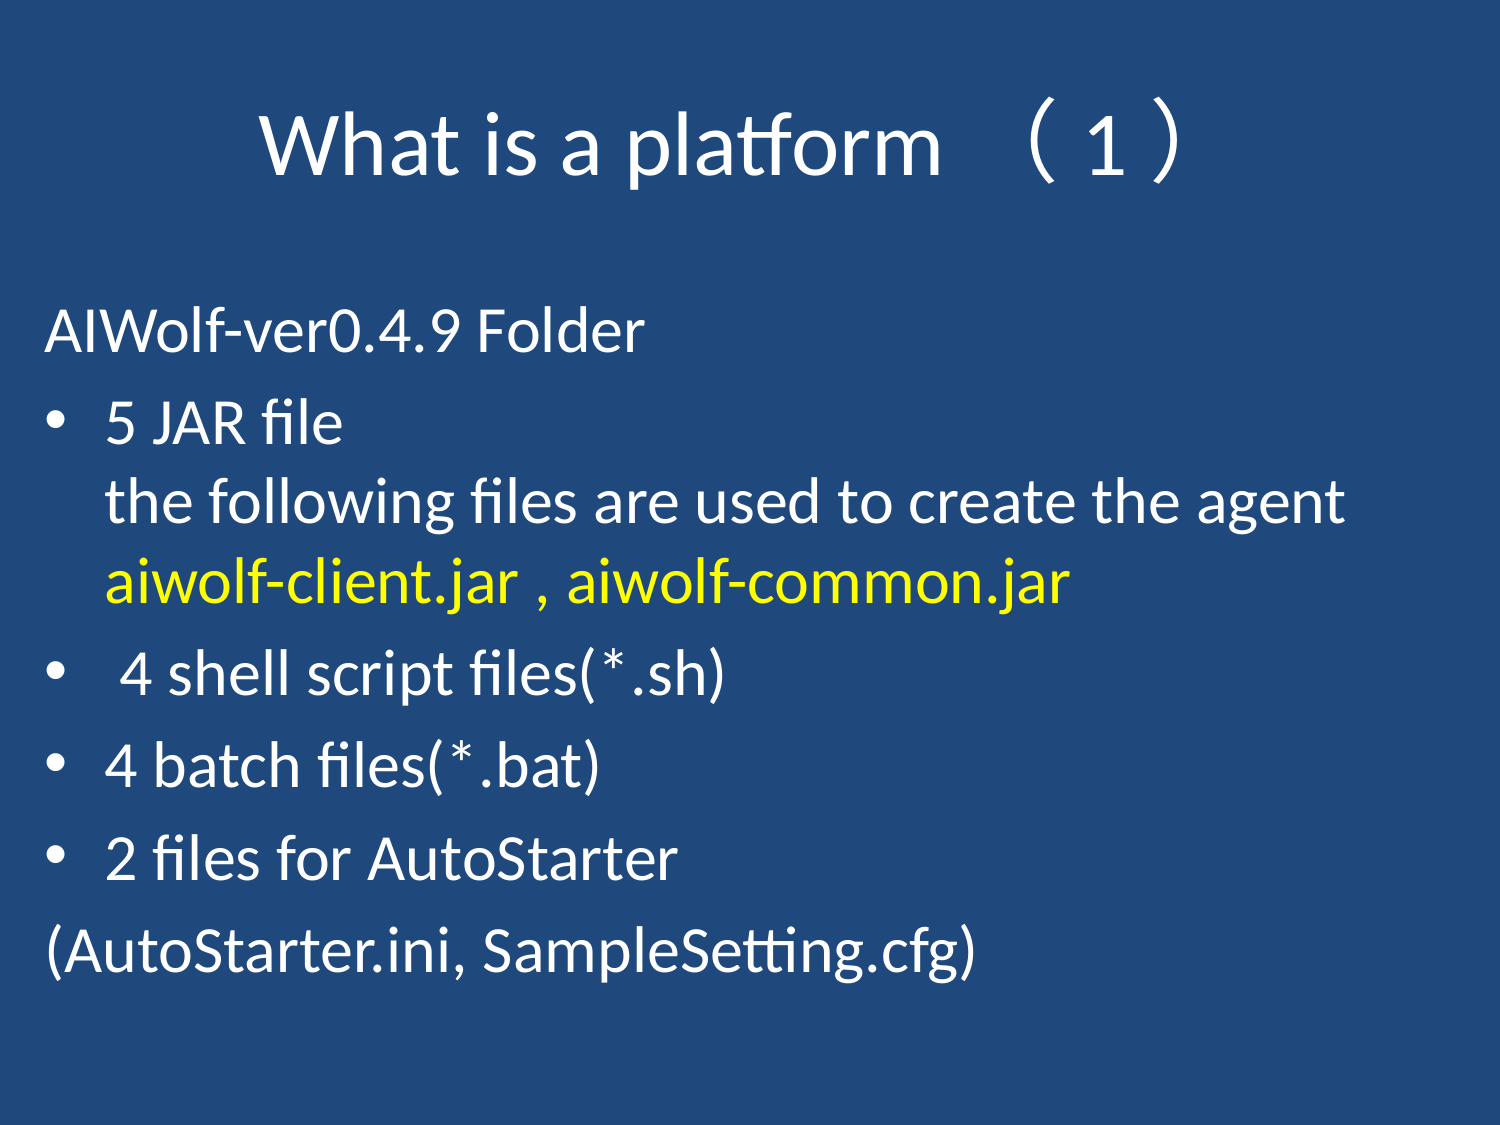

# What is a platform（1）
AIWolf-ver0.4.9 Folder
5 JAR file
the following files are used to create the agent
aiwolf-client.jar , aiwolf-common.jar
 4 shell script files(*.sh)
4 batch files(*.bat)
2 files for AutoStarter
(AutoStarter.ini, SampleSetting.cfg)